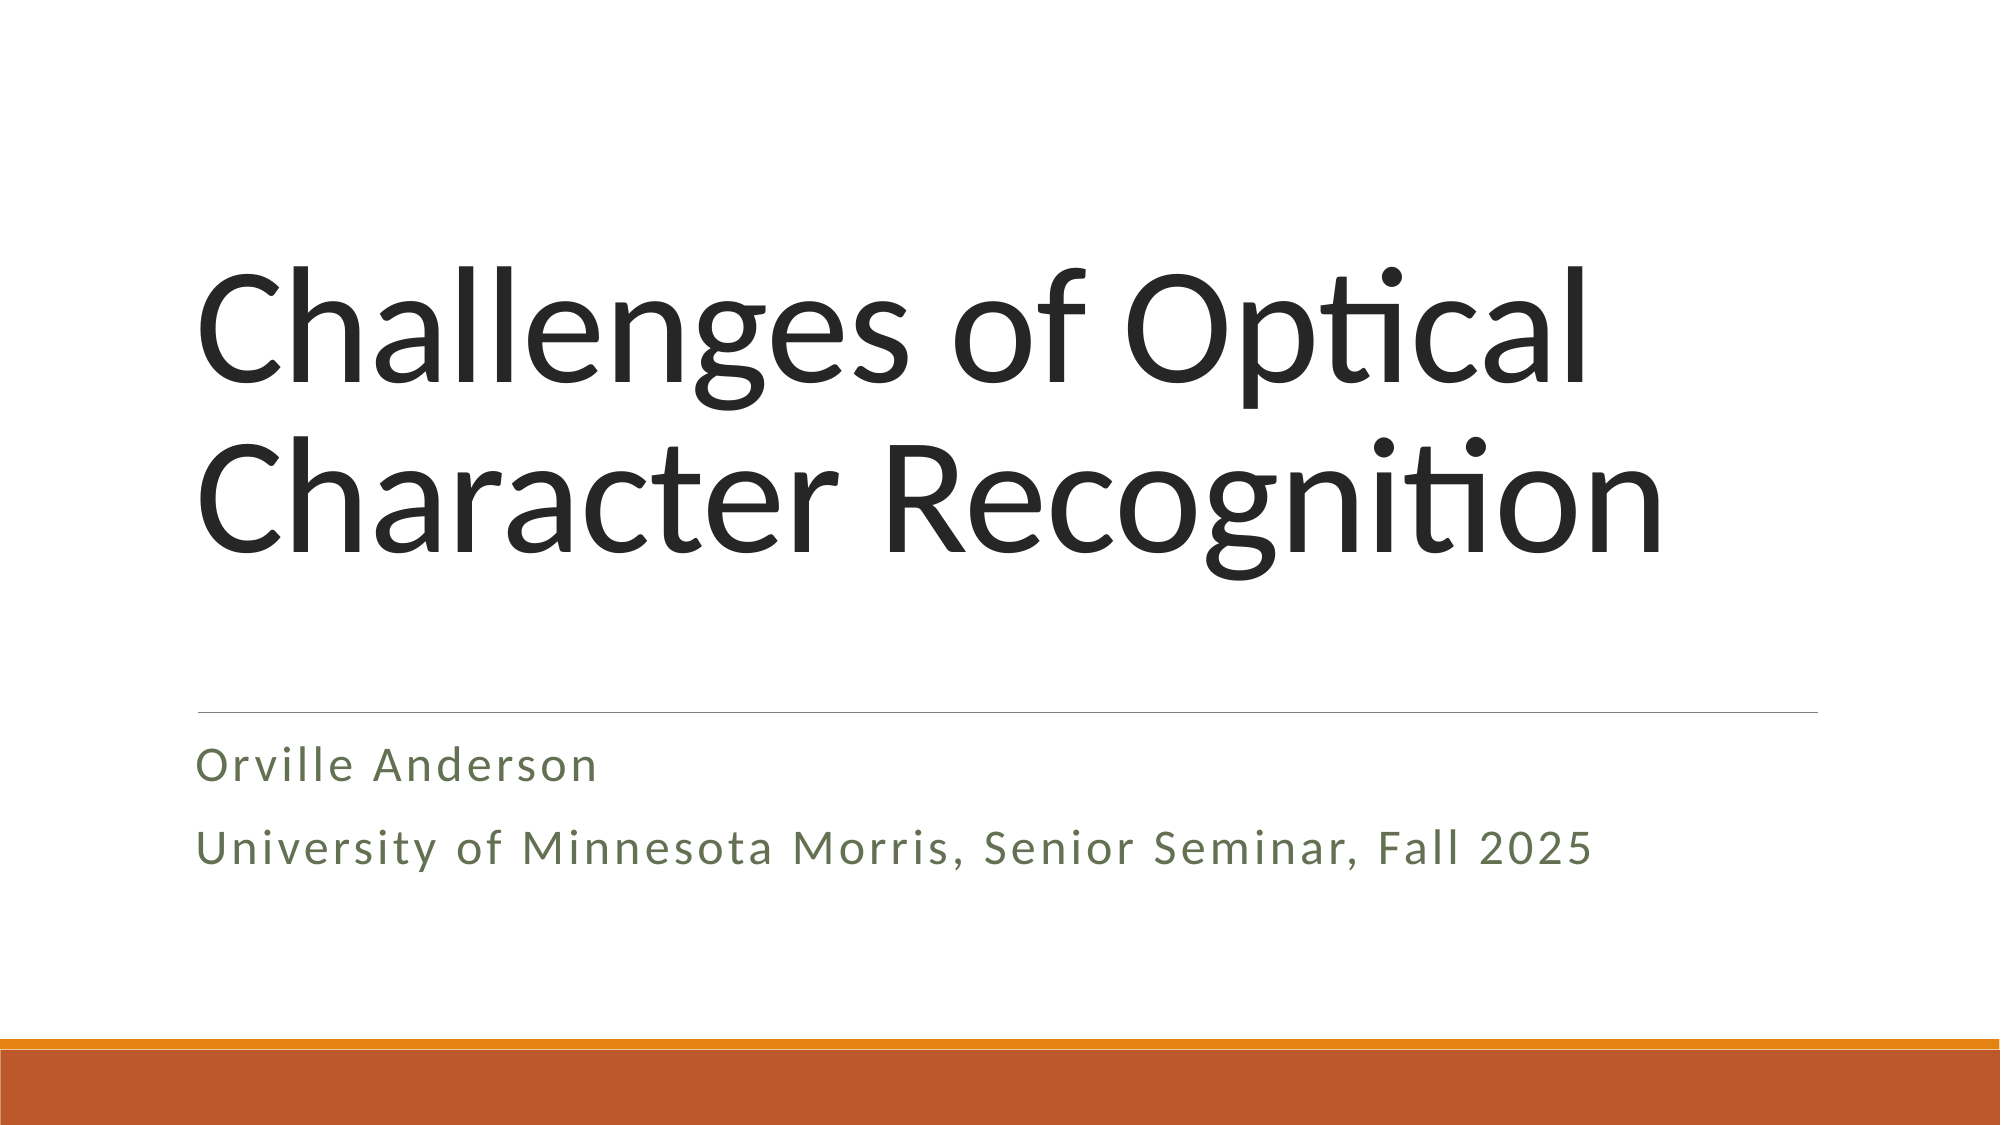

# Challenges of Optical Character Recognition
Orville Anderson
University of Minnesota Morris, Senior Seminar, Fall 2025